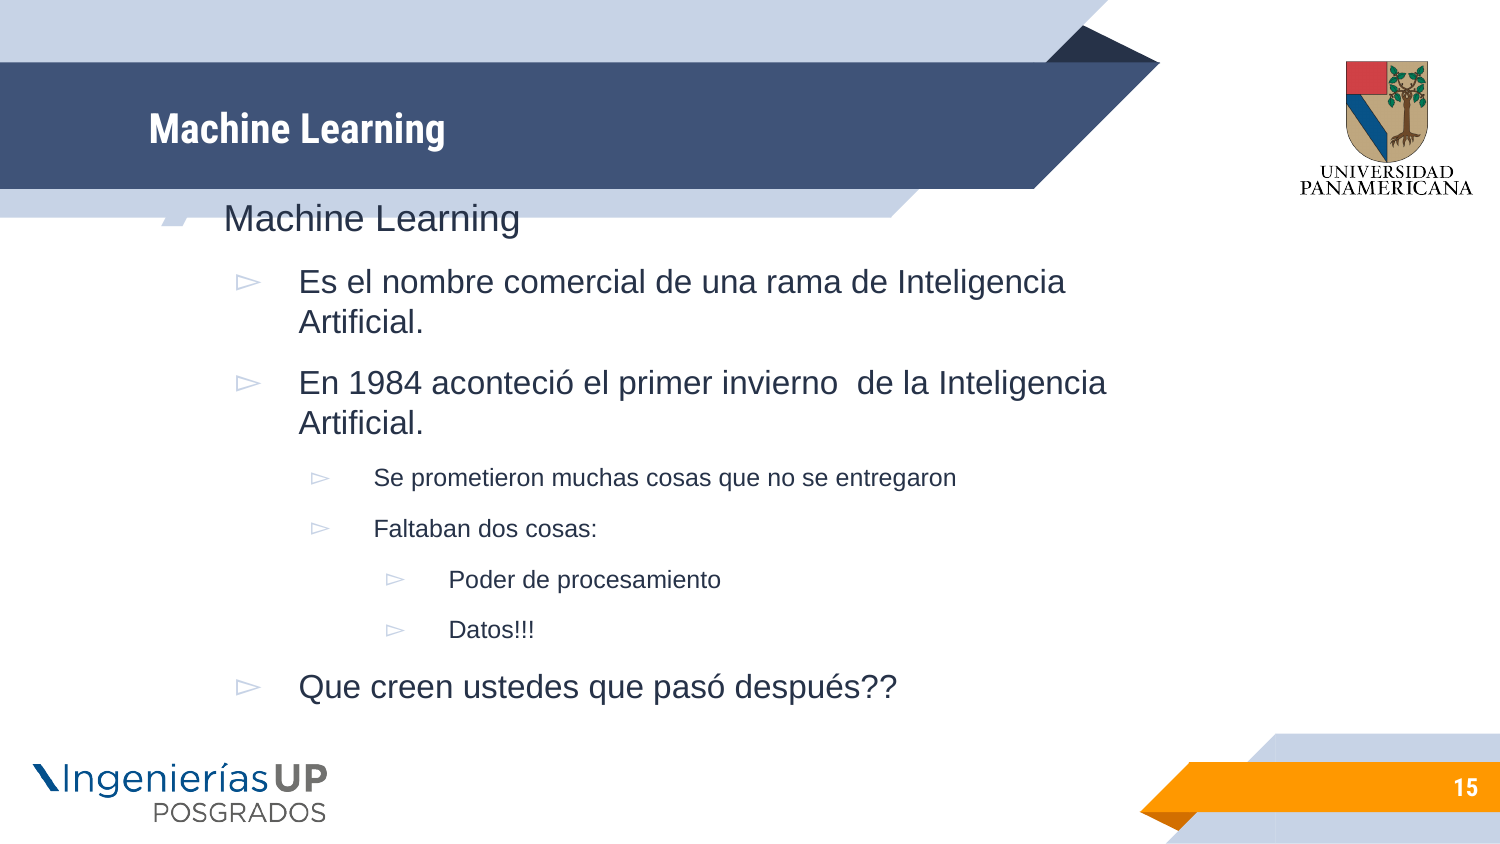

# Machine Learning
Machine Learning
Es el nombre comercial de una rama de Inteligencia Artificial.
En 1984 aconteció el primer invierno  de la Inteligencia Artificial.
Se prometieron muchas cosas que no se entregaron
Faltaban dos cosas:
Poder de procesamiento
Datos!!!
Que creen ustedes que pasó después??

15